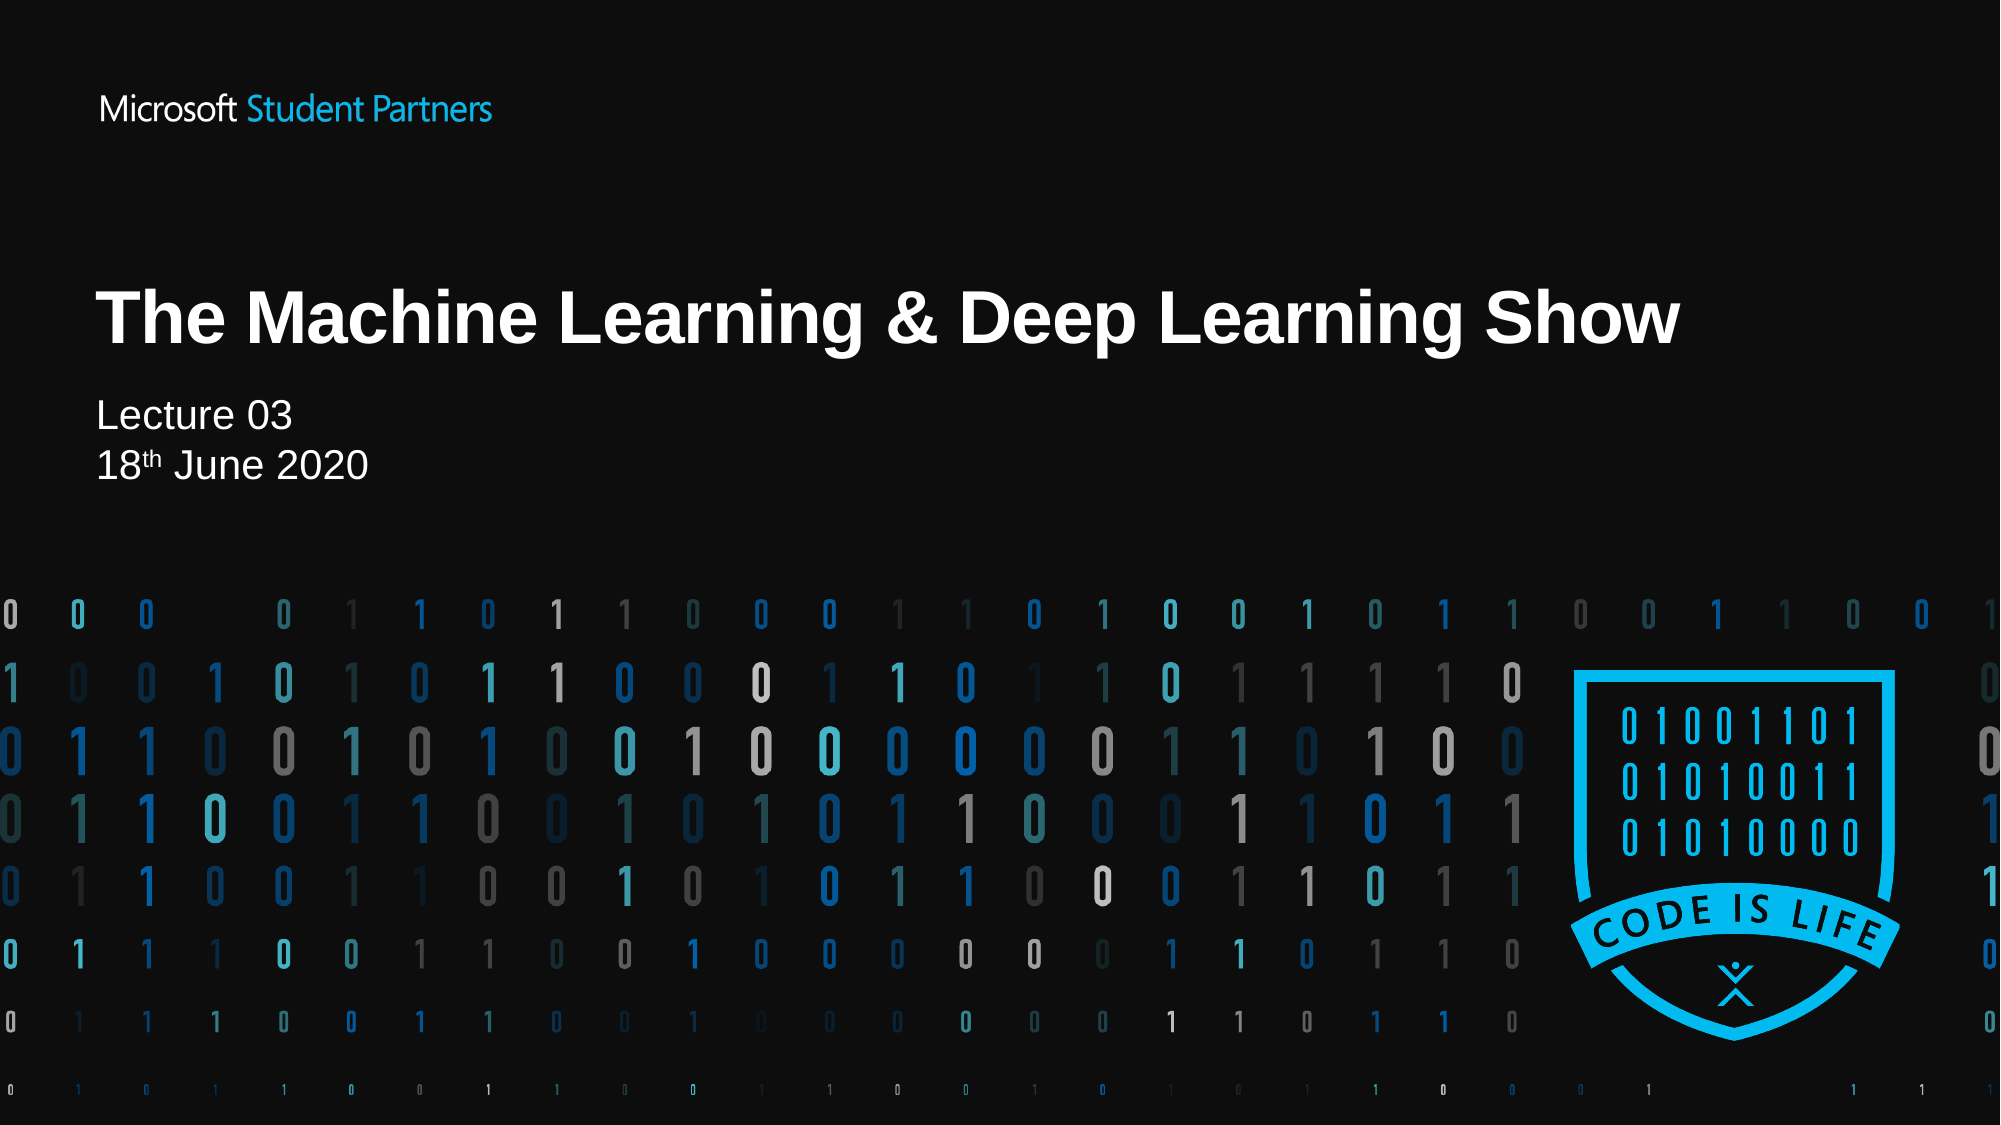

# The Machine Learning & Deep Learning Show
Lecture 03
18th June 2020